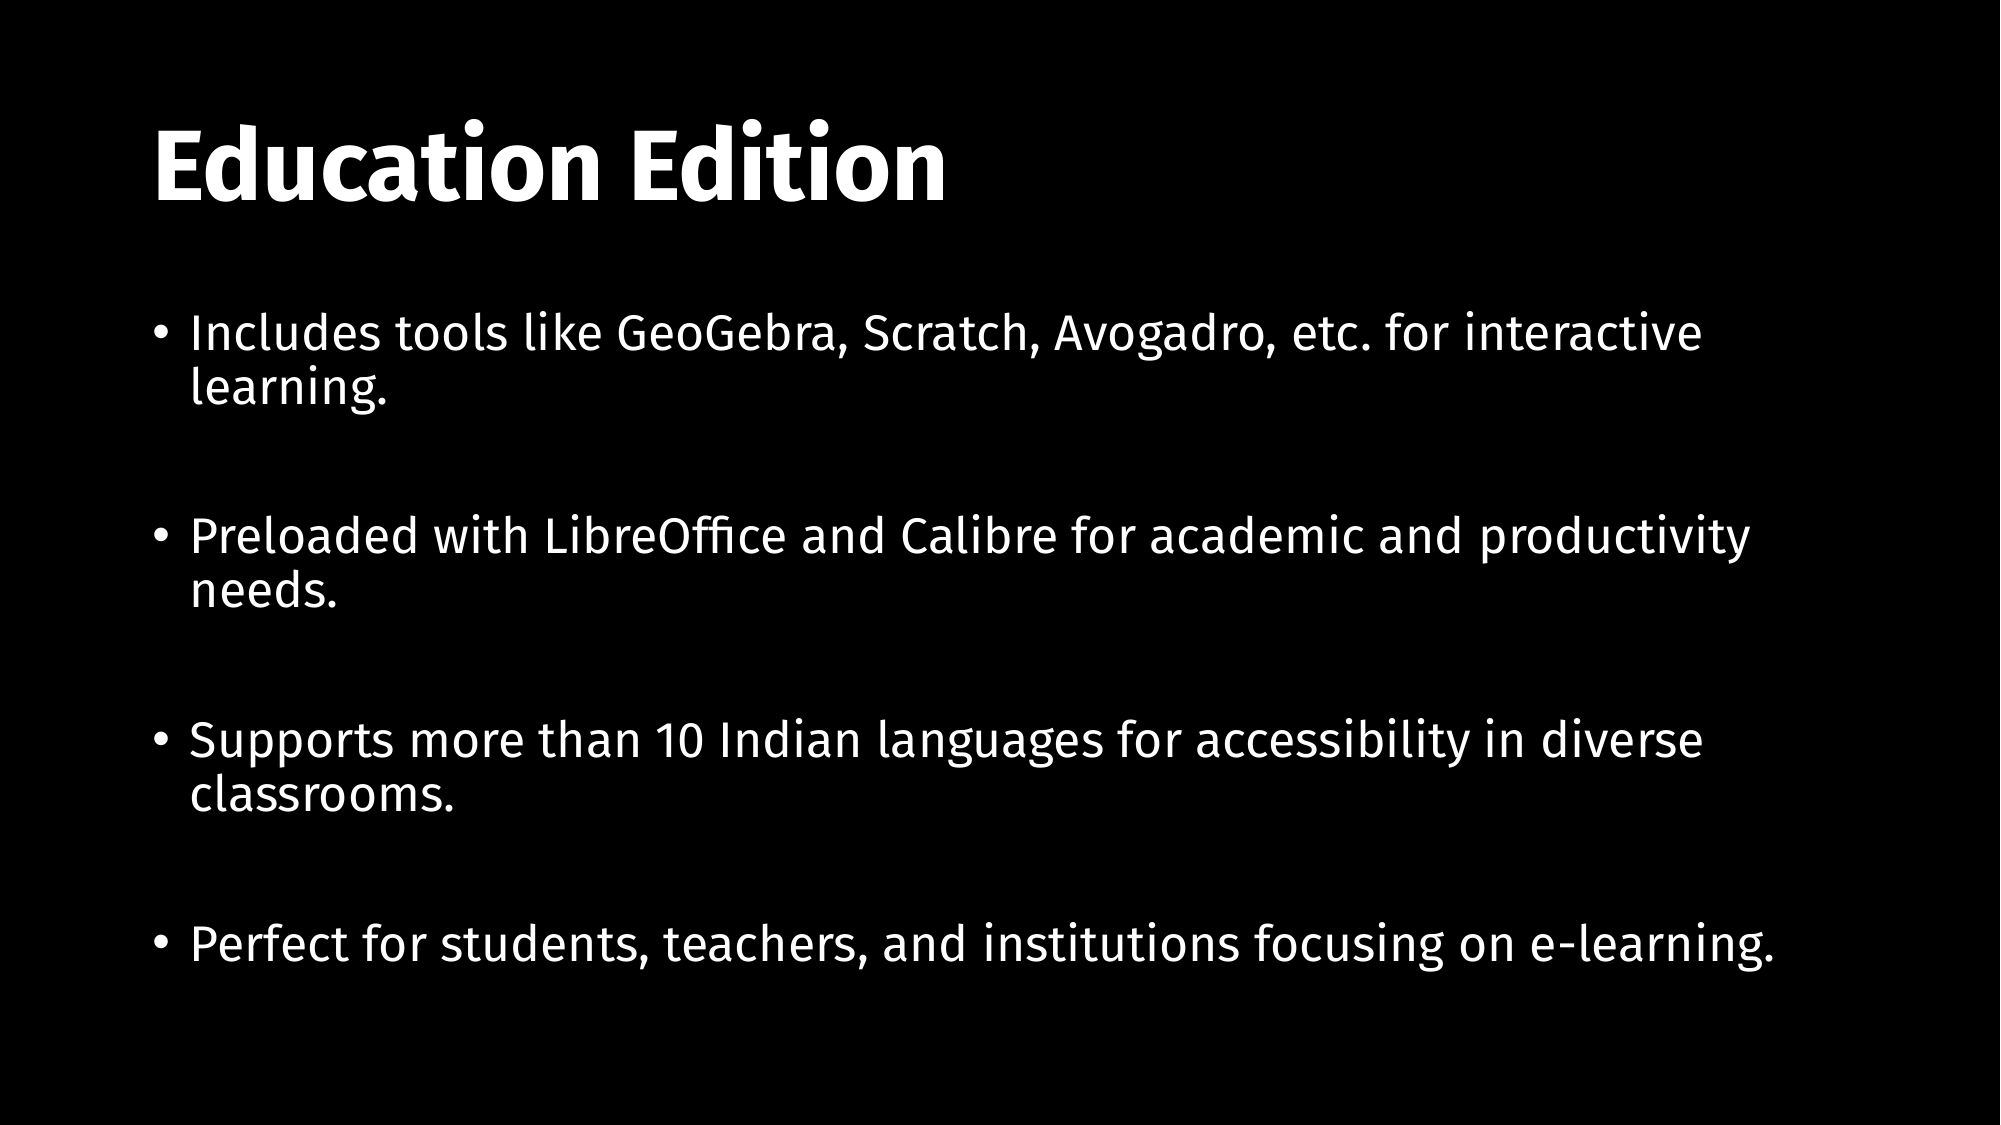

# Education Edition
Includes tools like GeoGebra, Scratch, Avogadro, etc. for interactive learning.

Preloaded with LibreOffice and Calibre for academic and productivity needs.

Supports more than 10 Indian languages for accessibility in diverse classrooms.

Perfect for students, teachers, and institutions focusing on e-learning.